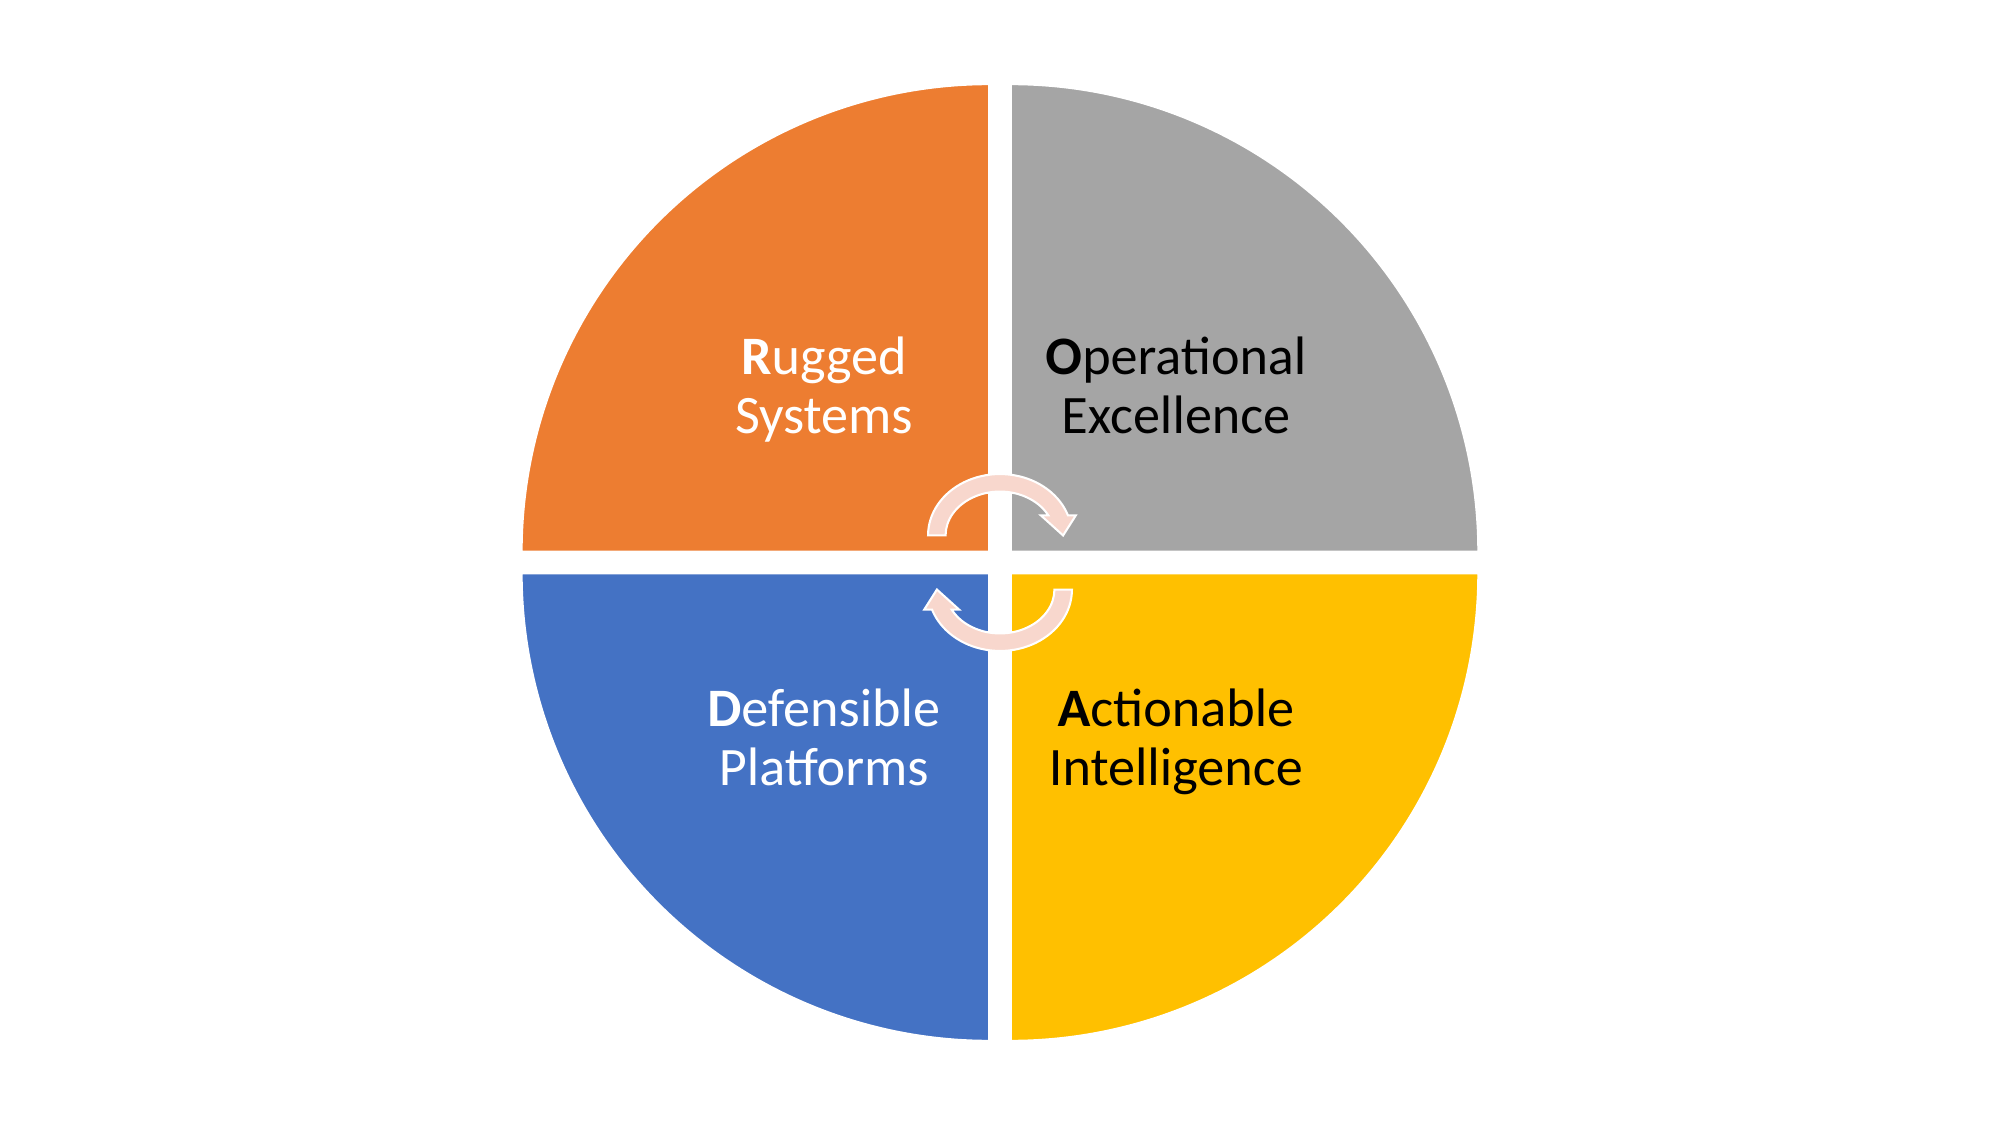

Rugged Systems
Operational Excellence
Actionable Intelligence
Defensible Platforms